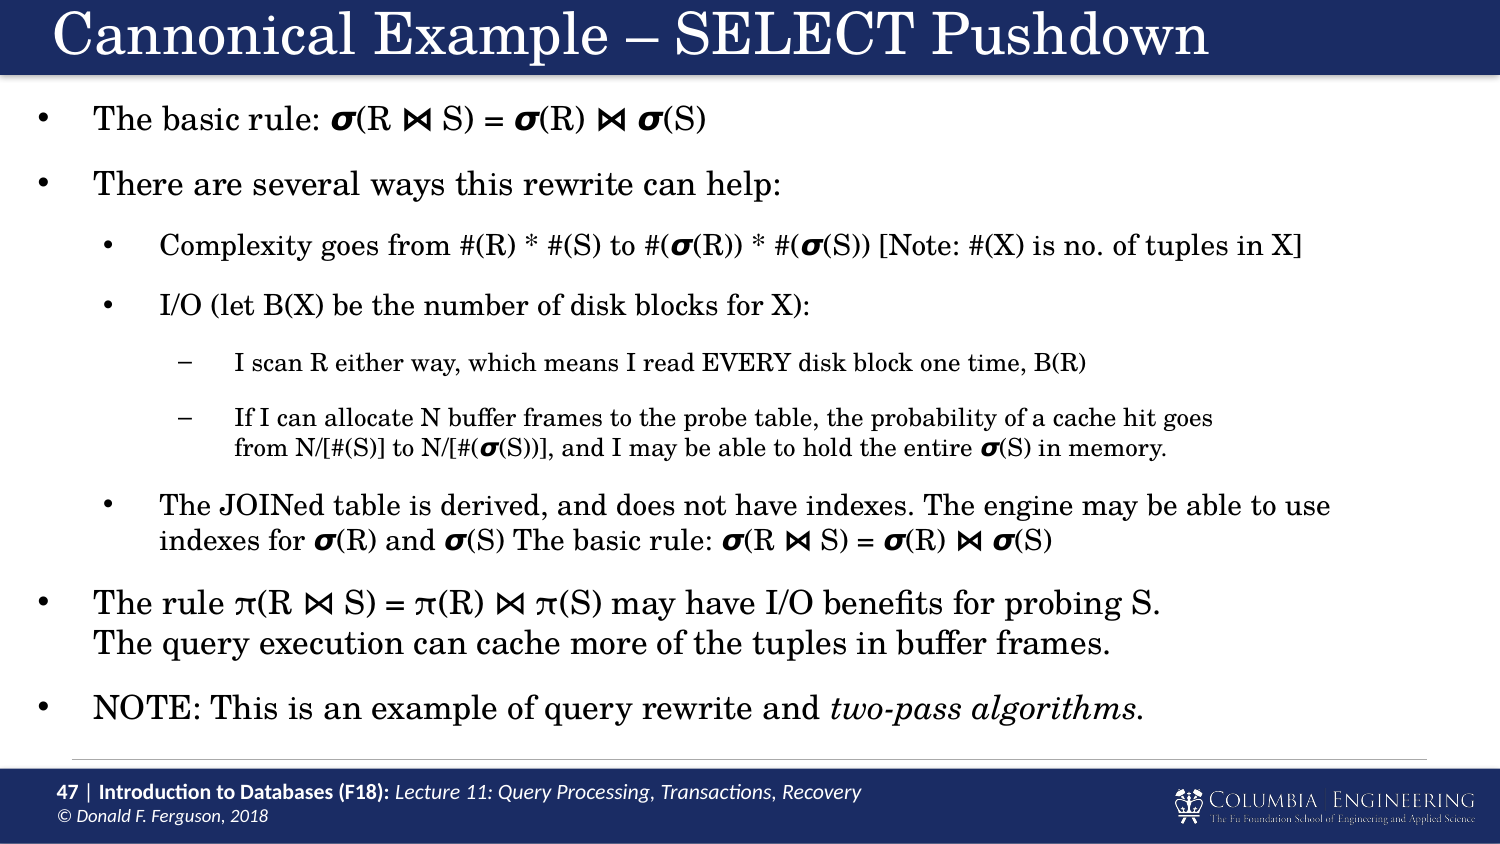

# Cannonical Example – SELECT Pushdown
The basic rule: 𝞼(R ⋈ S) = 𝞼(R) ⋈ 𝞼(S)
There are several ways this rewrite can help:
Complexity goes from #(R) * #(S) to #(𝞼(R)) * #(𝞼(S)) [Note: #(X) is no. of tuples in X]
I/O (let B(X) be the number of disk blocks for X):
I scan R either way, which means I read EVERY disk block one time, B(R)
If I can allocate N buffer frames to the probe table, the probability of a cache hit goes
from N/[#(S)] to N/[#(𝞼(S))], and I may be able to hold the entire 𝞼(S) in memory.
The JOINed table is derived, and does not have indexes. The engine may be able to use indexes for 𝞼(R) and 𝞼(S) The basic rule: 𝞼(R ⋈ S) = 𝞼(R) ⋈ 𝞼(S)
The rule π(R ⋈ S) = π(R) ⋈ π(S) may have I/O benefits for probing S.
The query execution can cache more of the tuples in buffer frames.
NOTE: This is an example of query rewrite and two-pass algorithms.